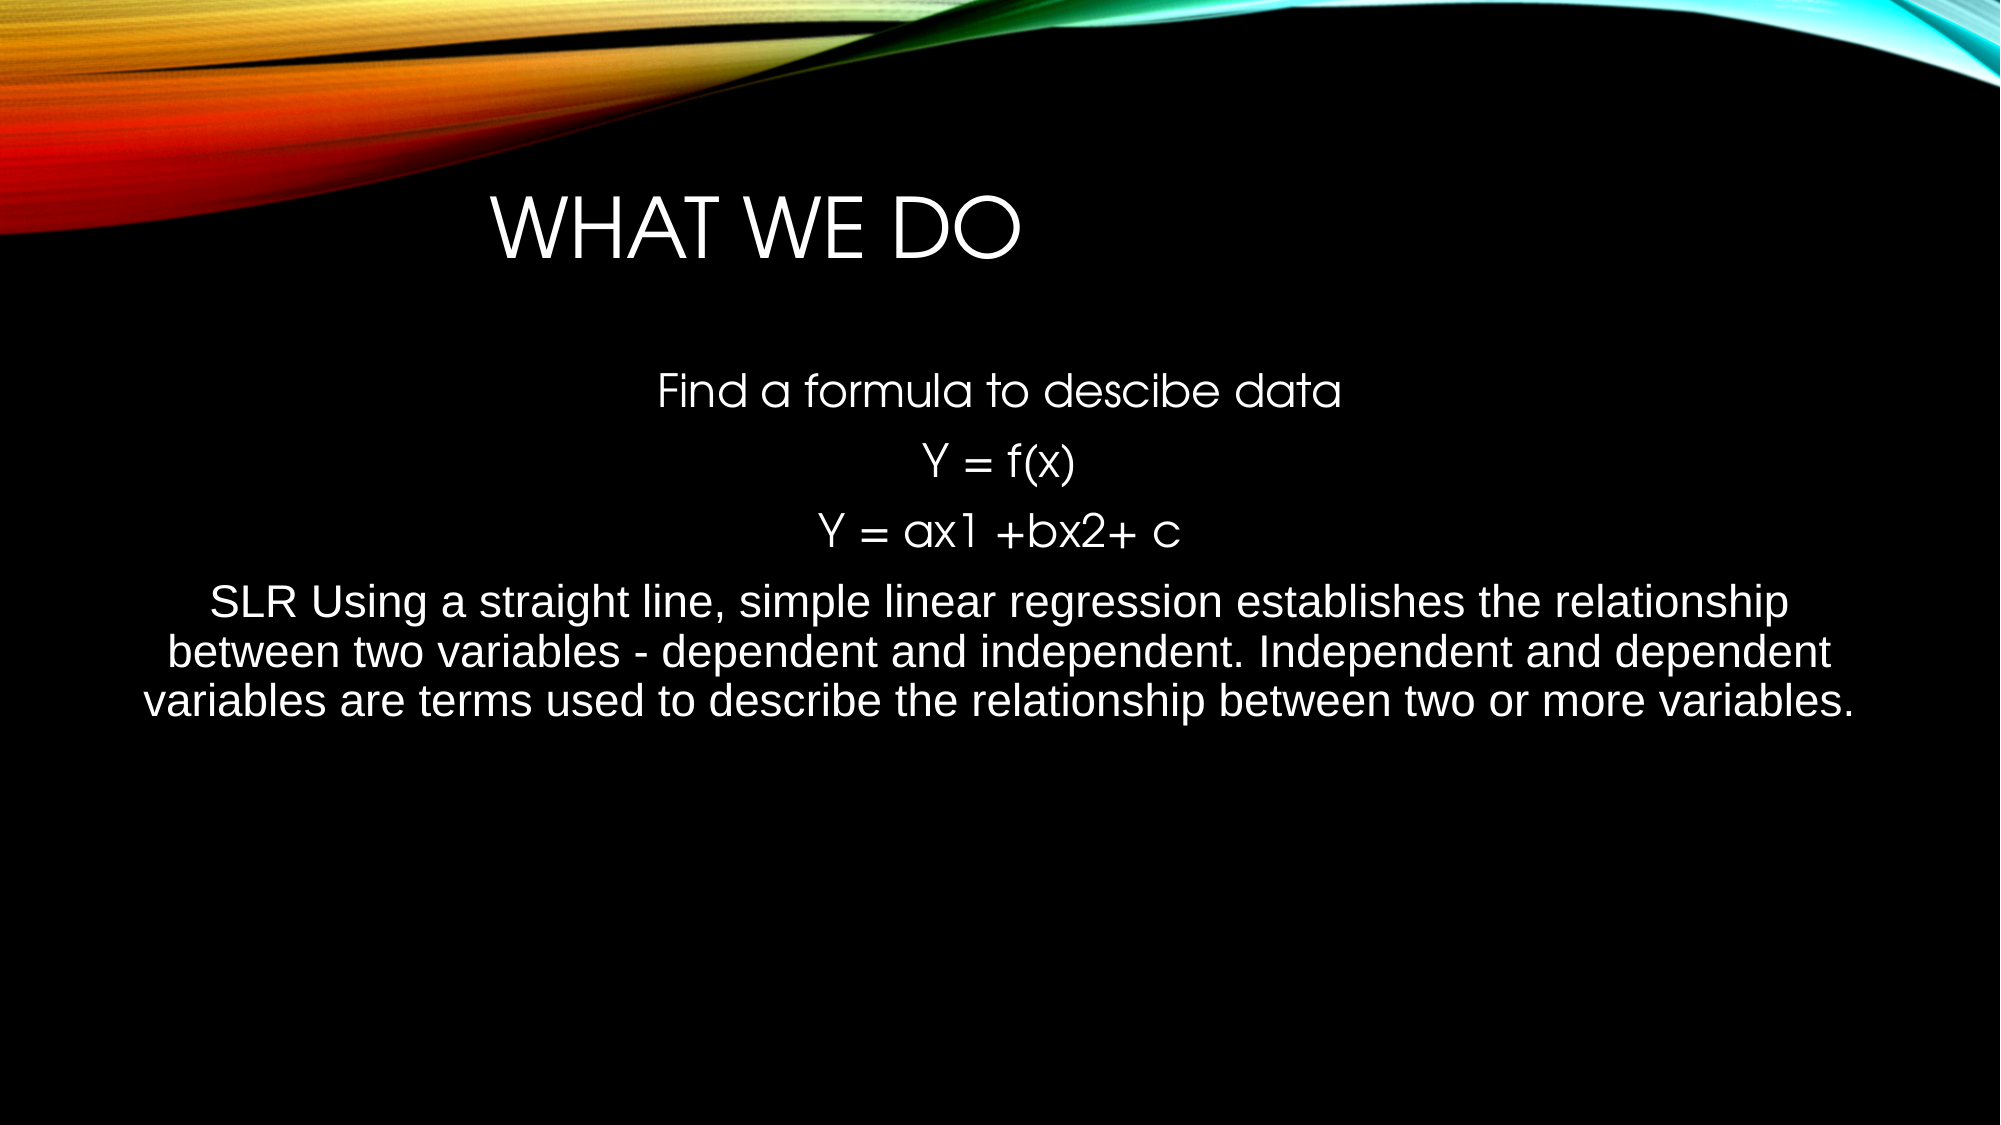

# What we do
Find a formula to descibe data
Y = f(x)
Y = ax1 +bx2+ c
SLR Using a straight line, simple linear regression establishes the relationship between two variables - dependent and independent. Independent and dependent variables are terms used to describe the relationship between two or more variables.